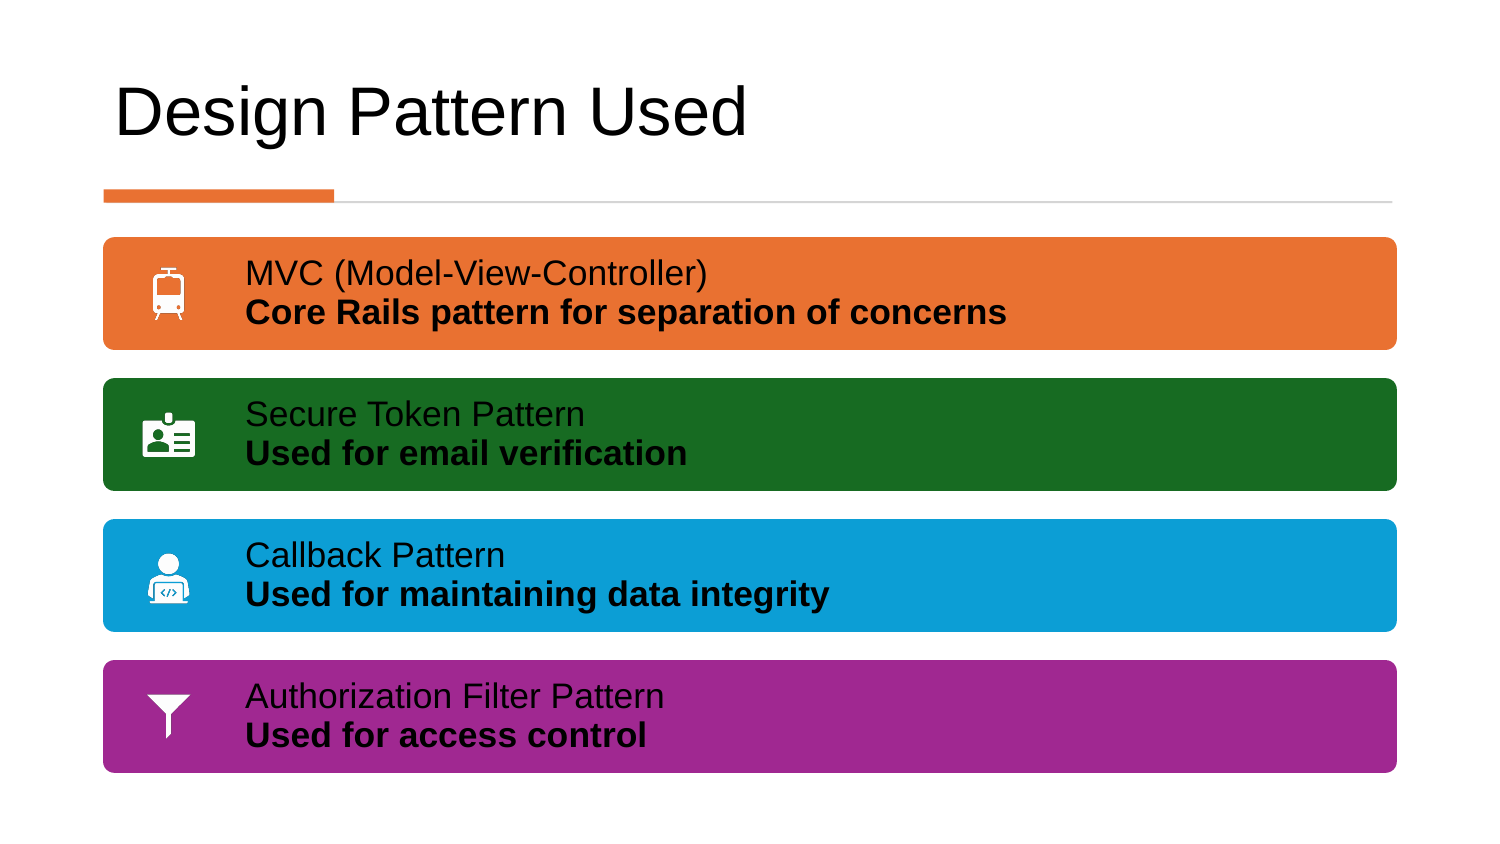

# Design Pattern Used

MVC (Model-View-Controller)
Core Rails pattern for separation of concerns

Secure Token Pattern
Used for email verification

Callback Pattern
Used for maintaining data integrity

Authorization Filter Pattern
Used for access control